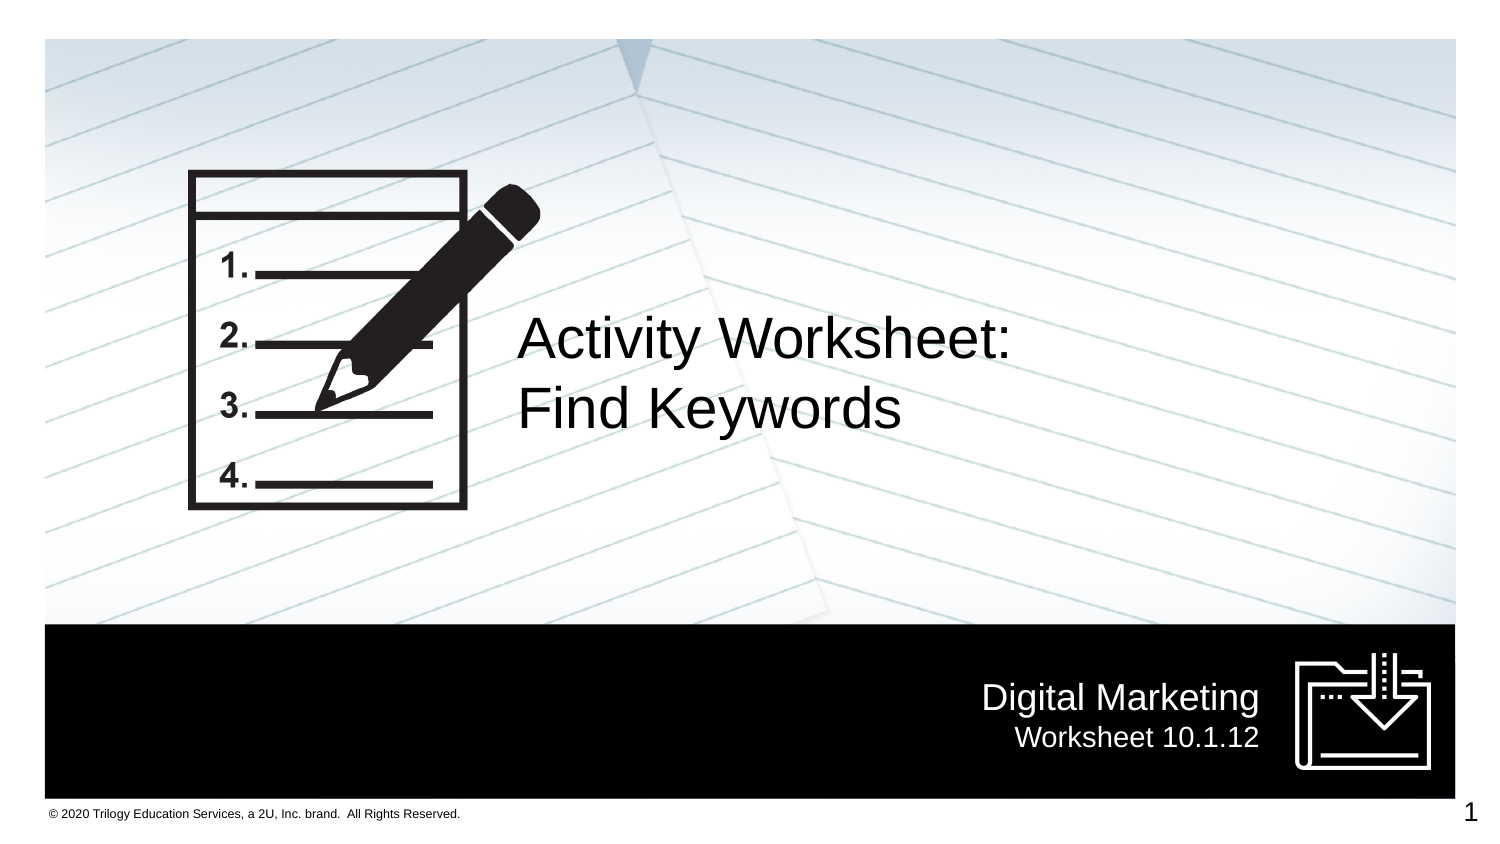

# Activity Worksheet:
Find Keywords
Worksheet 10.1.12
1